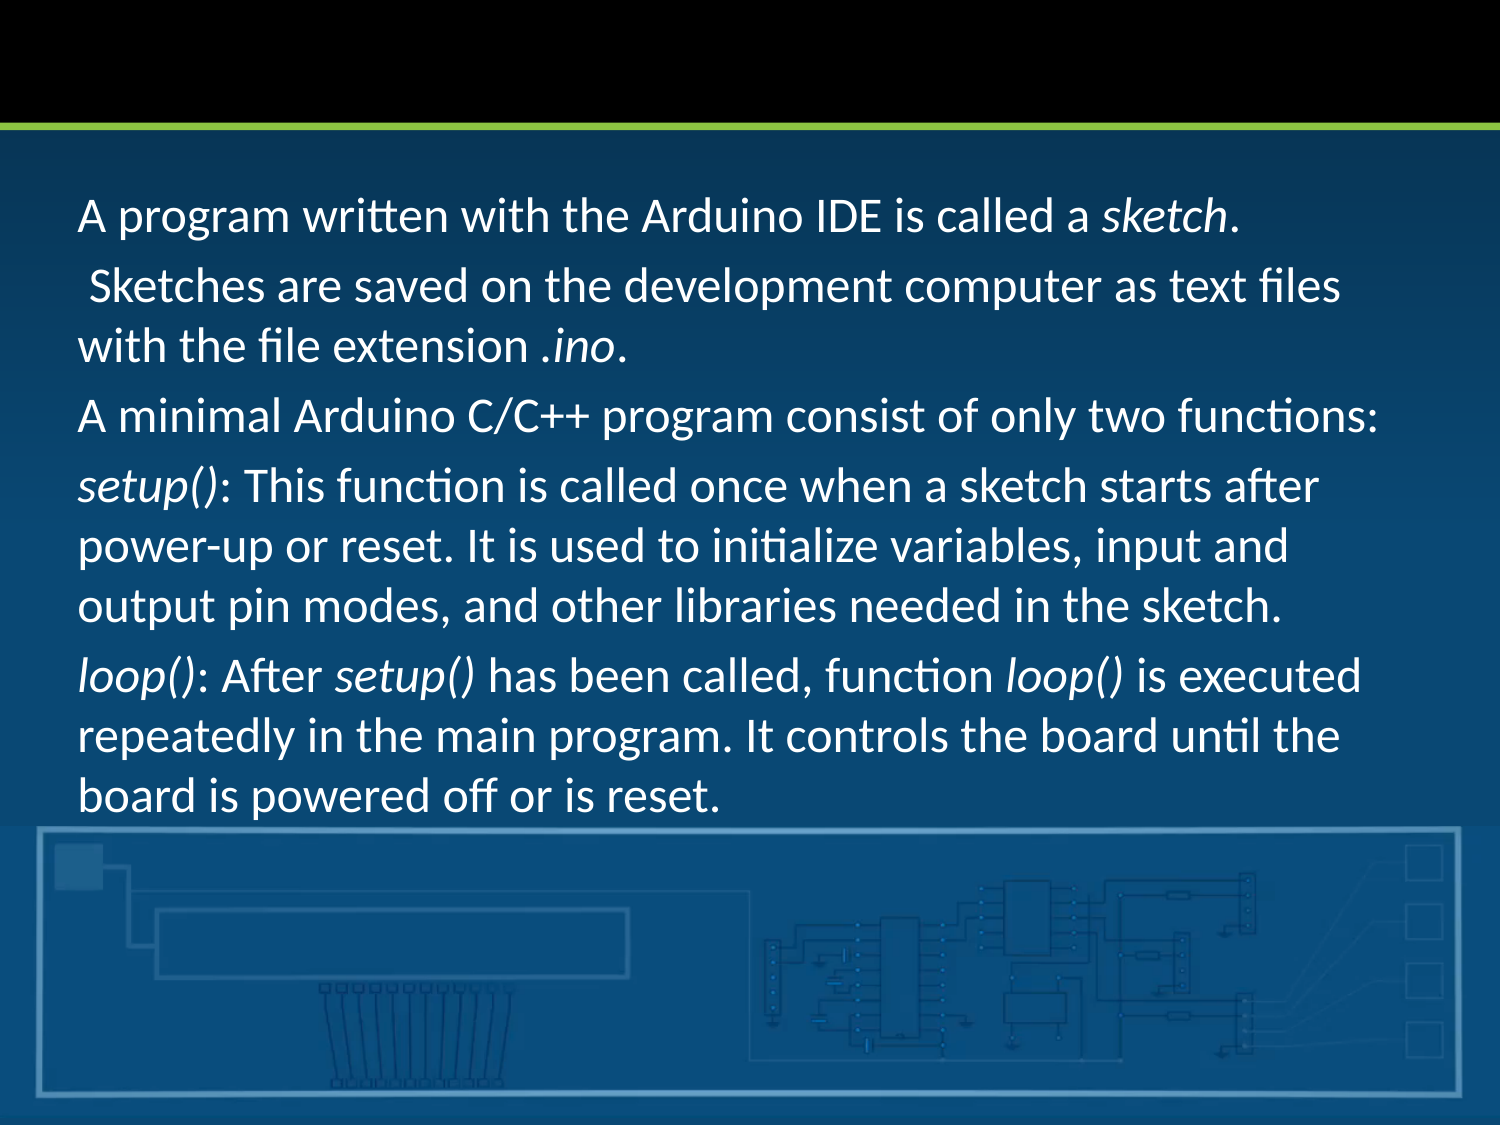

A program written with the Arduino IDE is called a sketch.
 Sketches are saved on the development computer as text files with the file extension .ino.
A minimal Arduino C/C++ program consist of only two functions:
setup(): This function is called once when a sketch starts after power-up or reset. It is used to initialize variables, input and output pin modes, and other libraries needed in the sketch.
loop(): After setup() has been called, function loop() is executed repeatedly in the main program. It controls the board until the board is powered off or is reset.